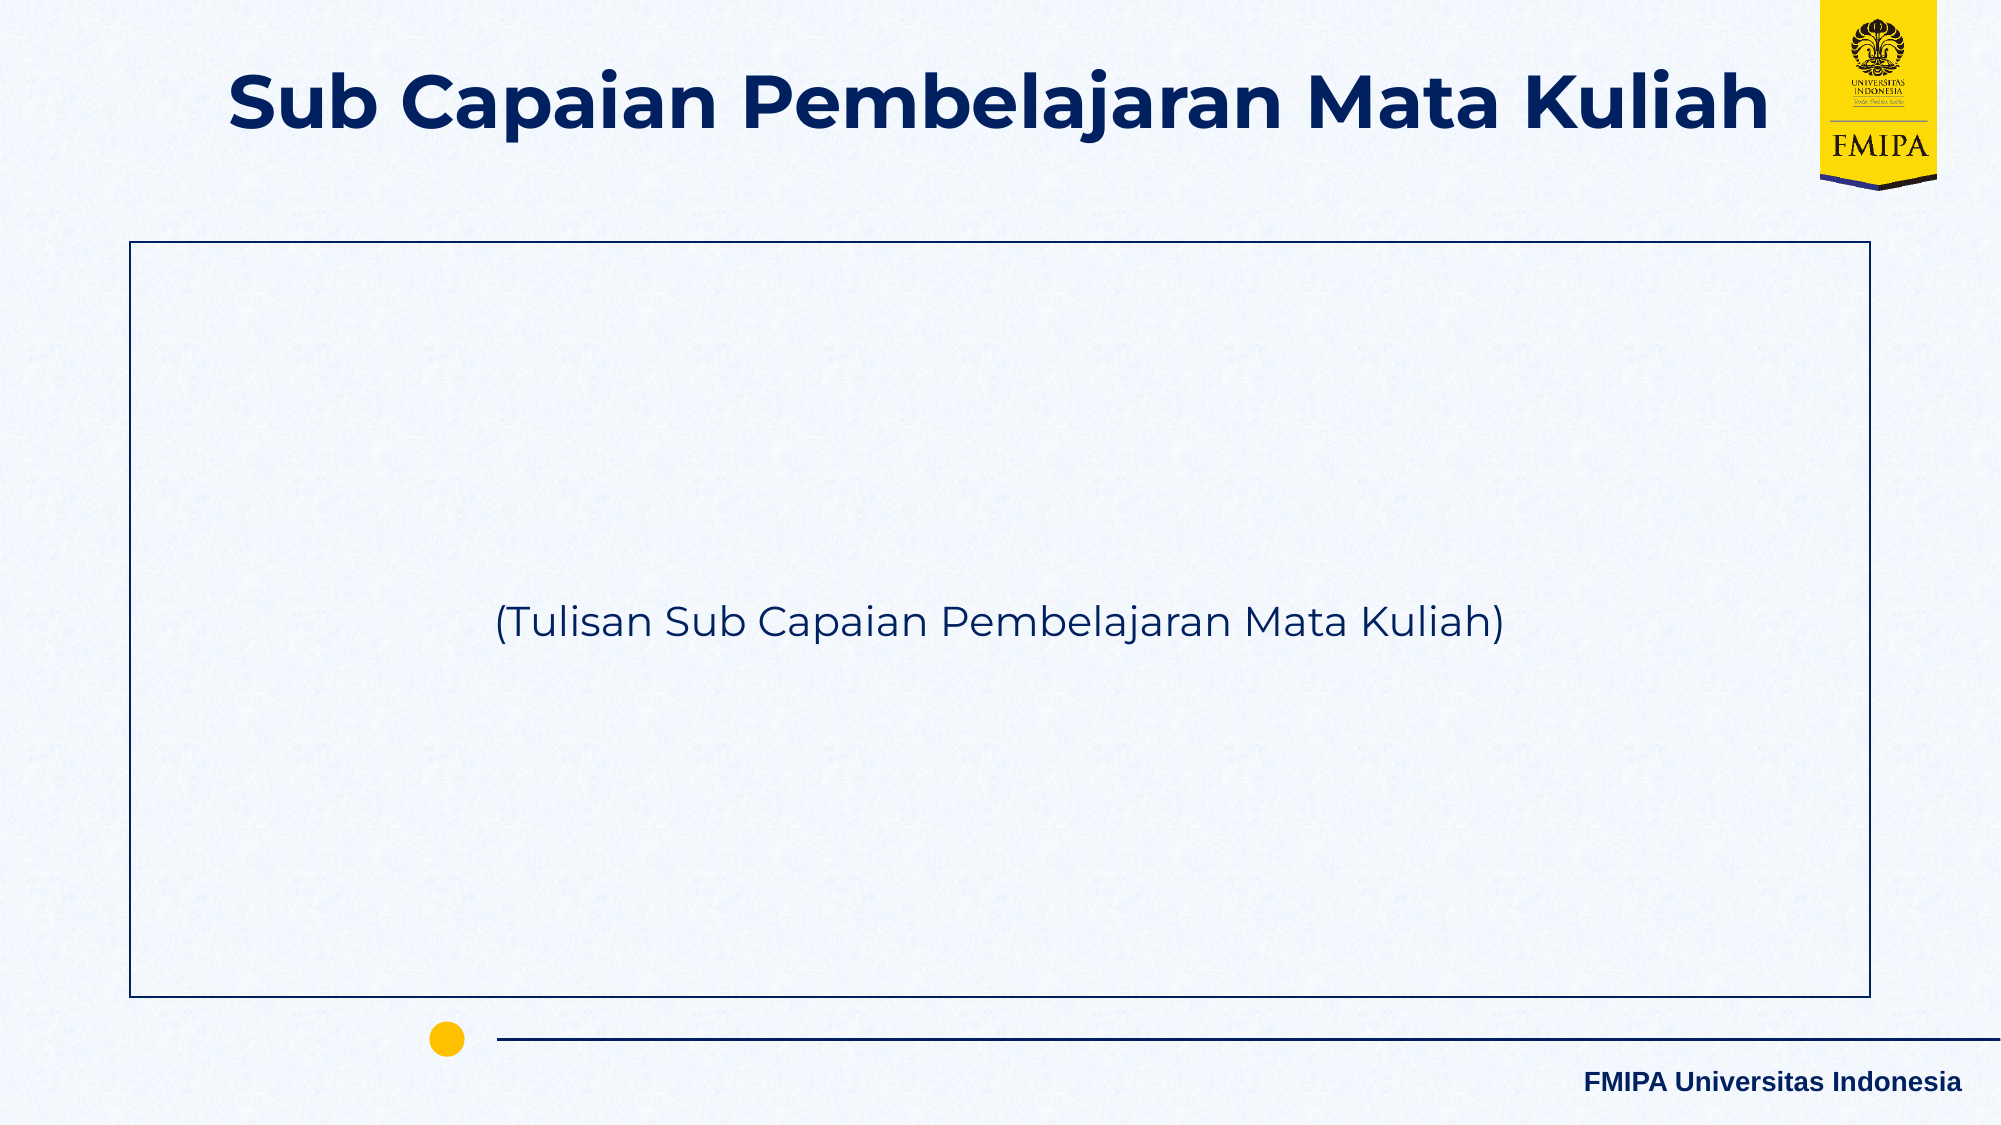

Sub Capaian Pembelajaran Mata Kuliah
(Tulisan Sub Capaian Pembelajaran Mata Kuliah)